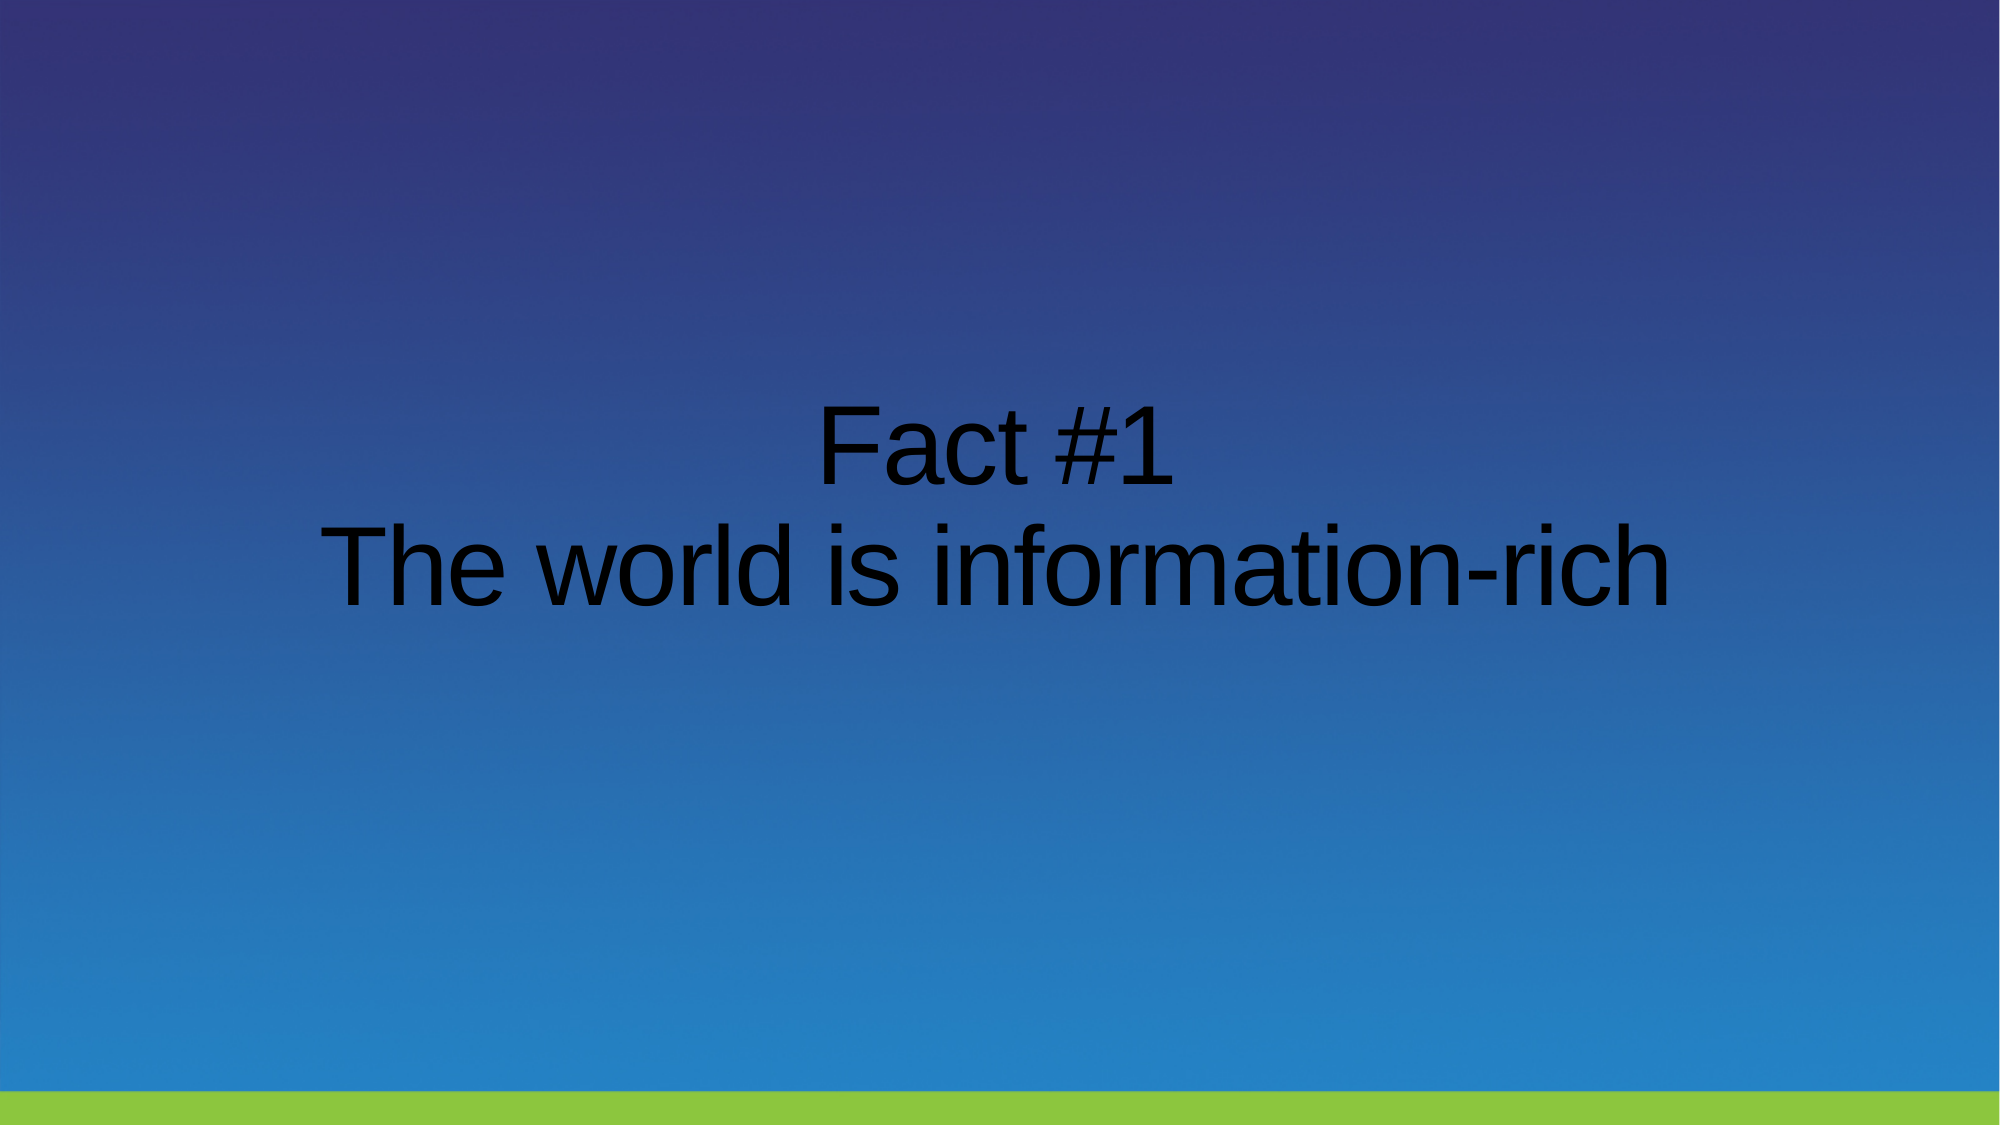

# Fact #1 The world is information-rich